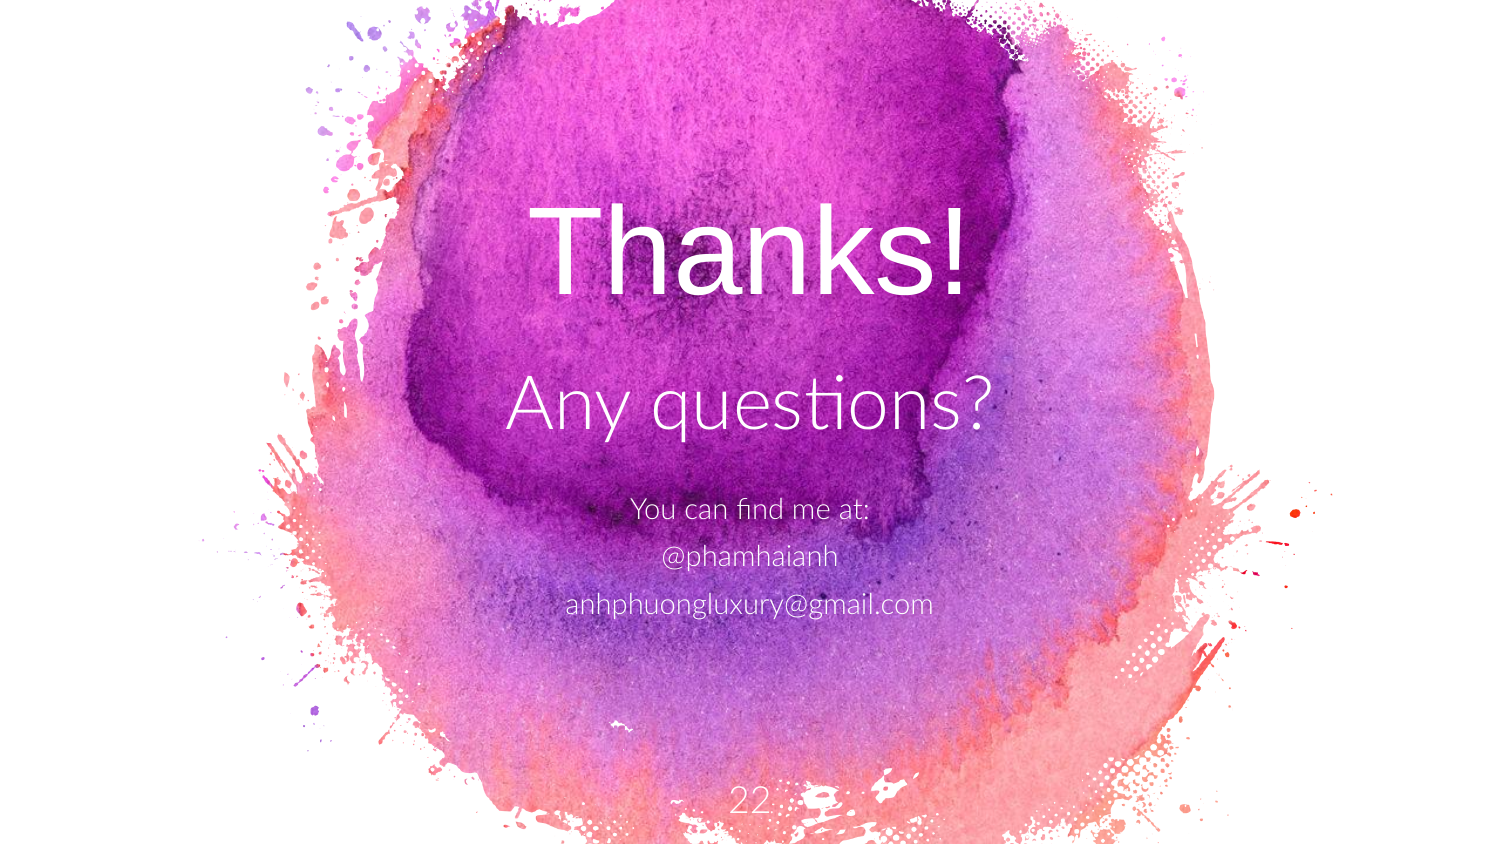

Thanks!
Any questions?
You can find me at:
@phamhaianh
anhphuongluxury@gmail.com
22